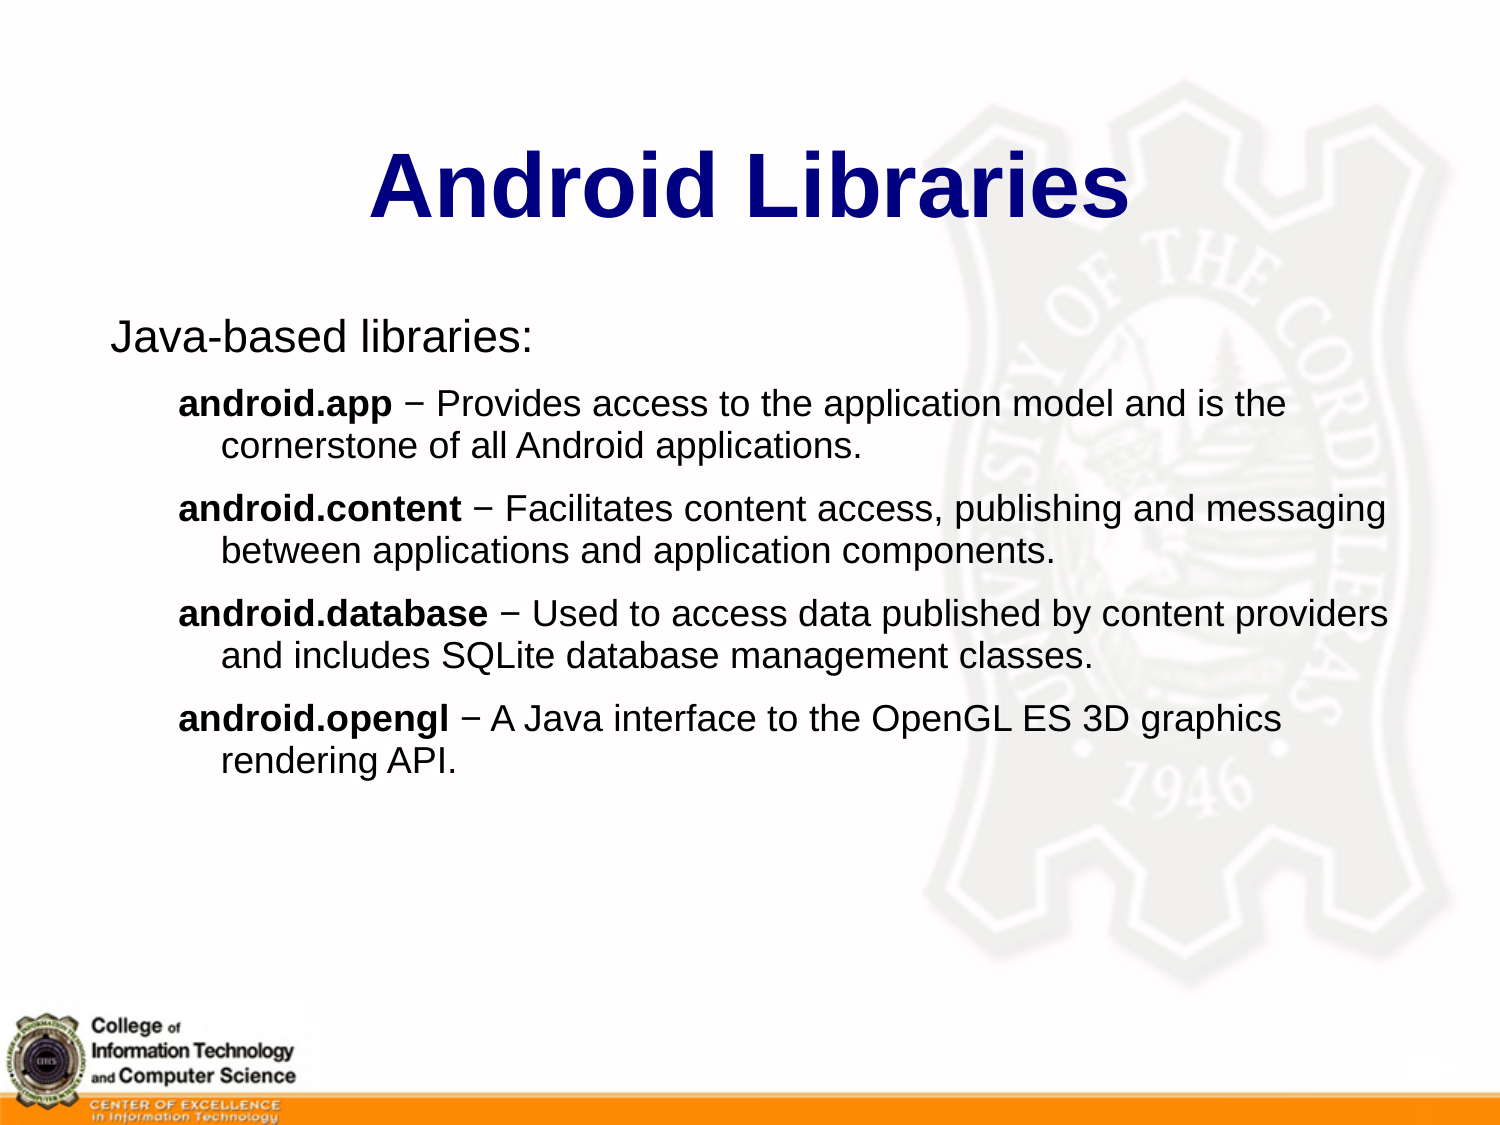

# Android Libraries
Java-based libraries:
android.app − Provides access to the application model and is the cornerstone of all Android applications.
android.content − Facilitates content access, publishing and messaging between applications and application components.
android.database − Used to access data published by content providers and includes SQLite database management classes.
android.opengl − A Java interface to the OpenGL ES 3D graphics rendering API.